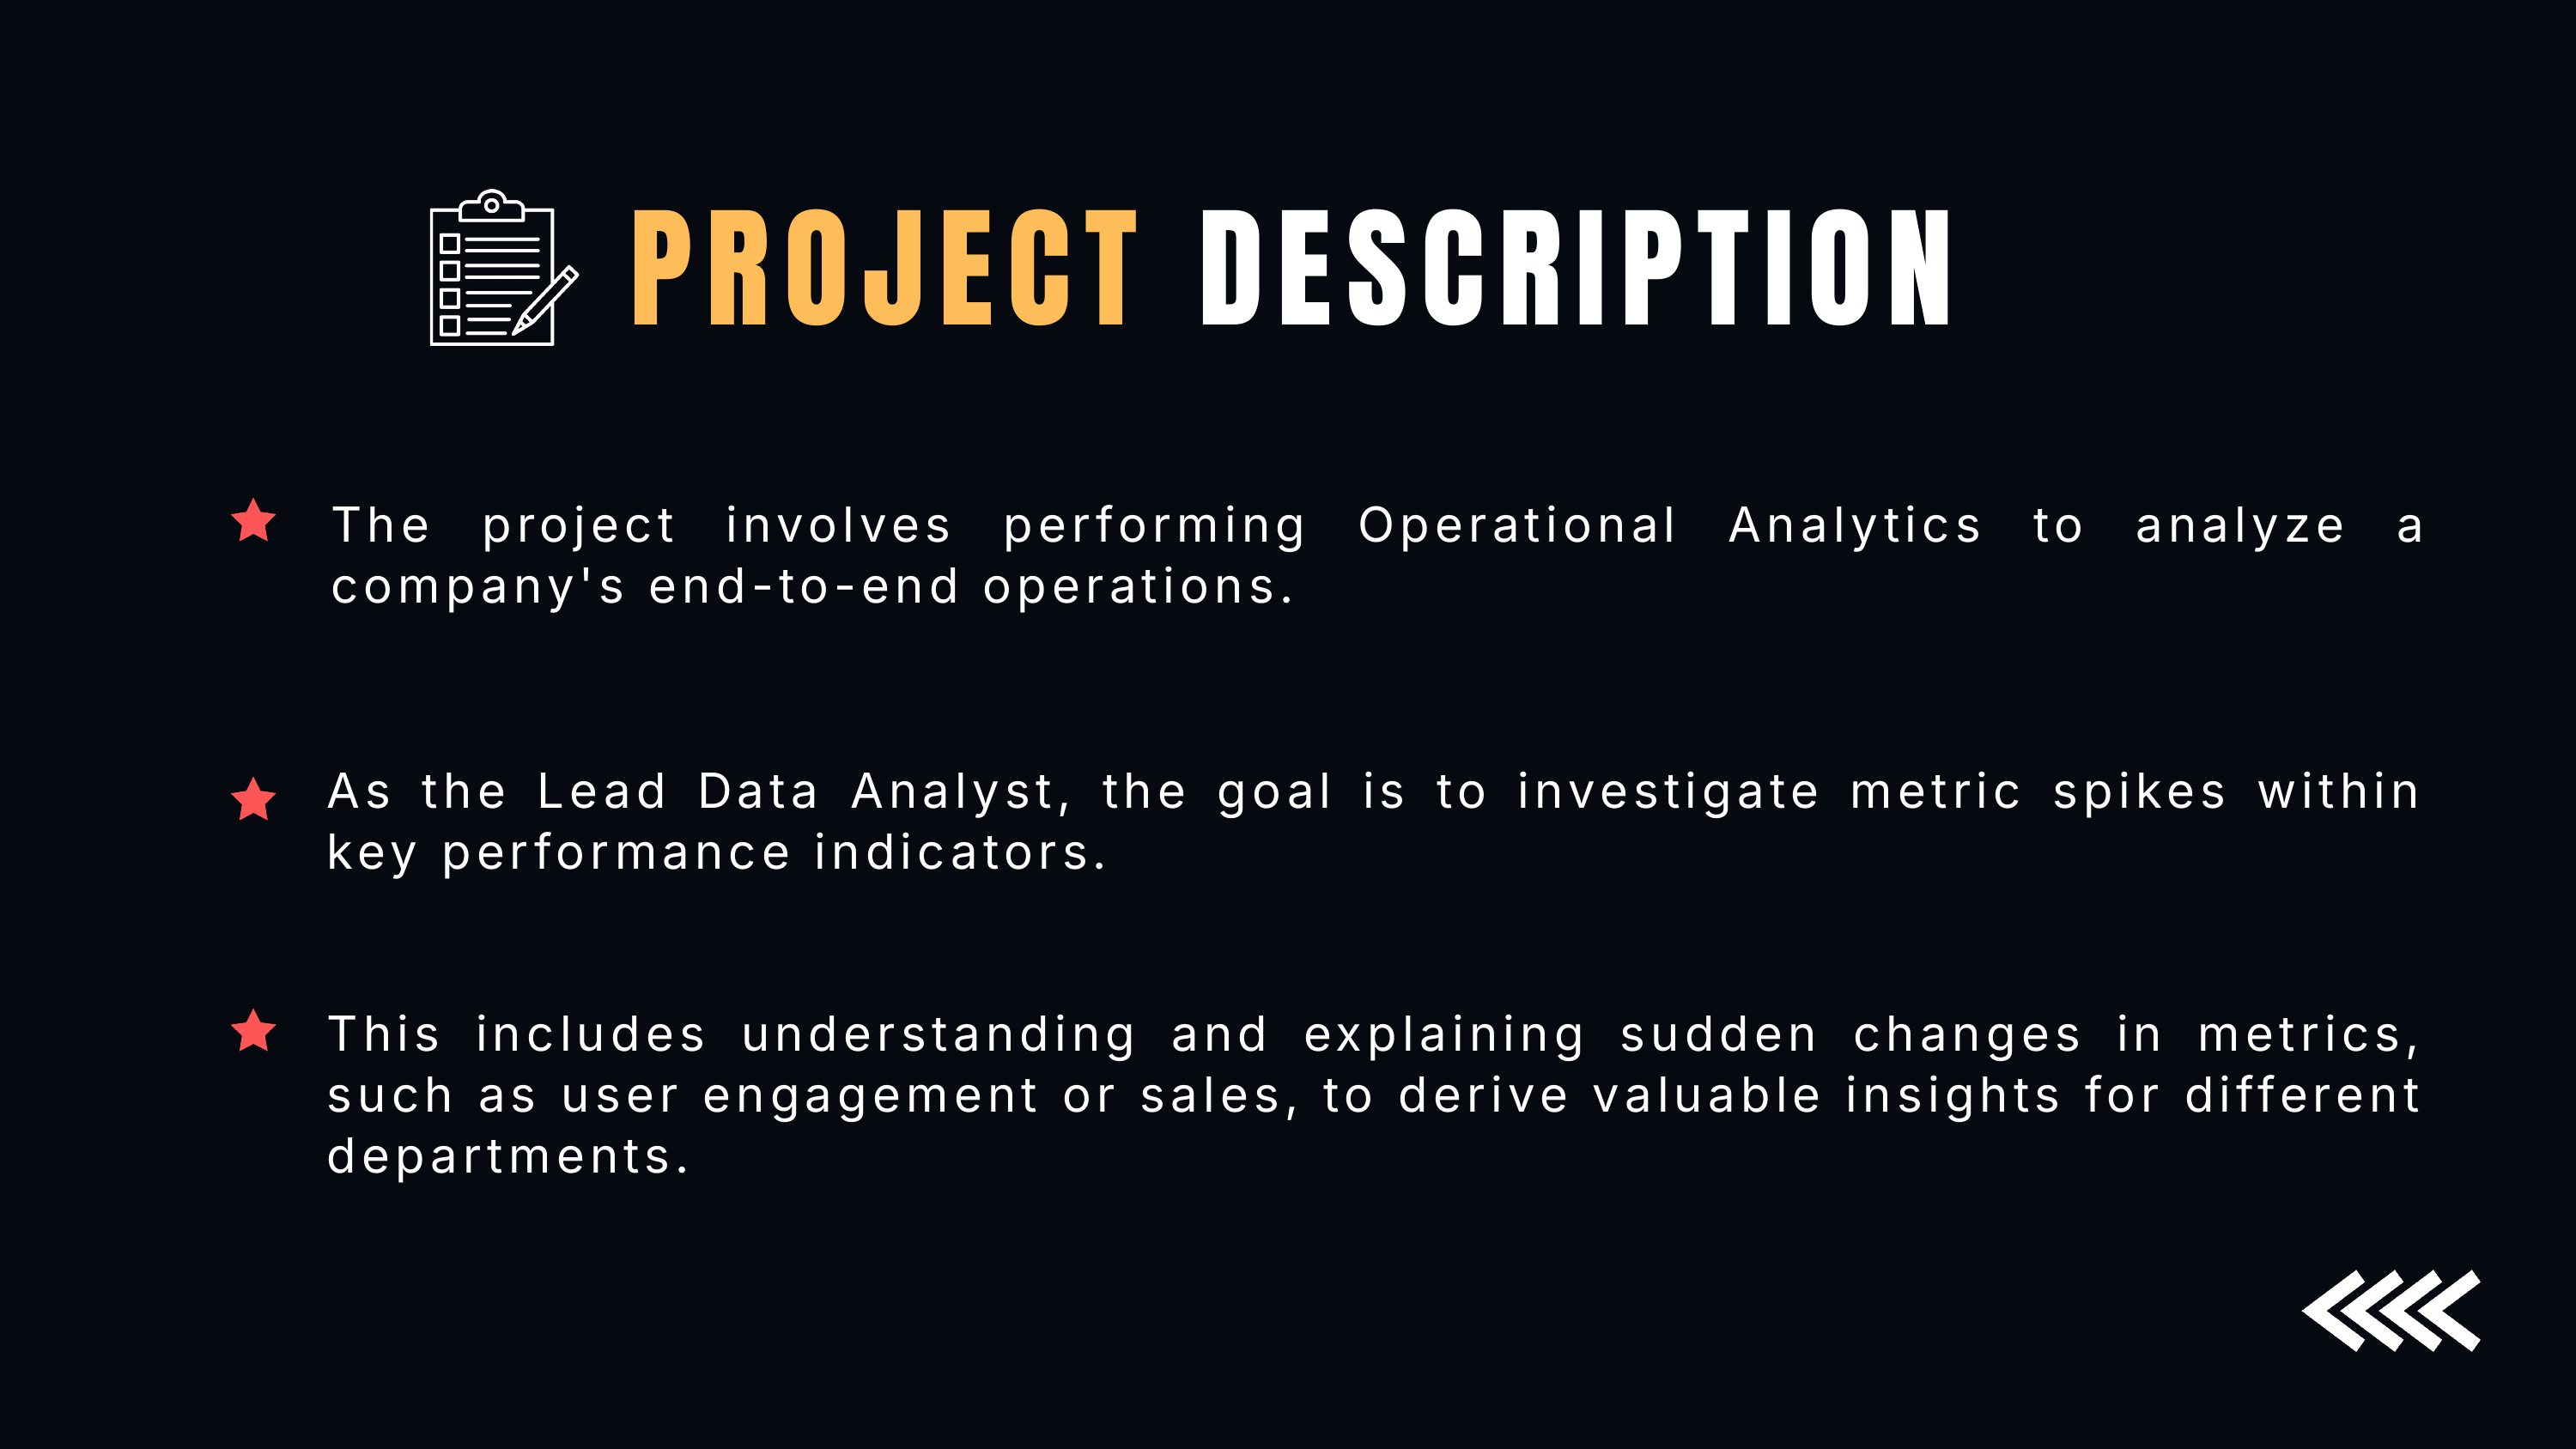

PROJECT DESCRIPTION

The project involves performing Operational Analytics to analyze a company's end-to-end operations.

As the Lead Data Analyst, the goal is to investigate metric spikes within key performance indicators.

This includes understanding and explaining sudden changes in metrics, such as user engagement or sales, to derive valuable insights for different departments.